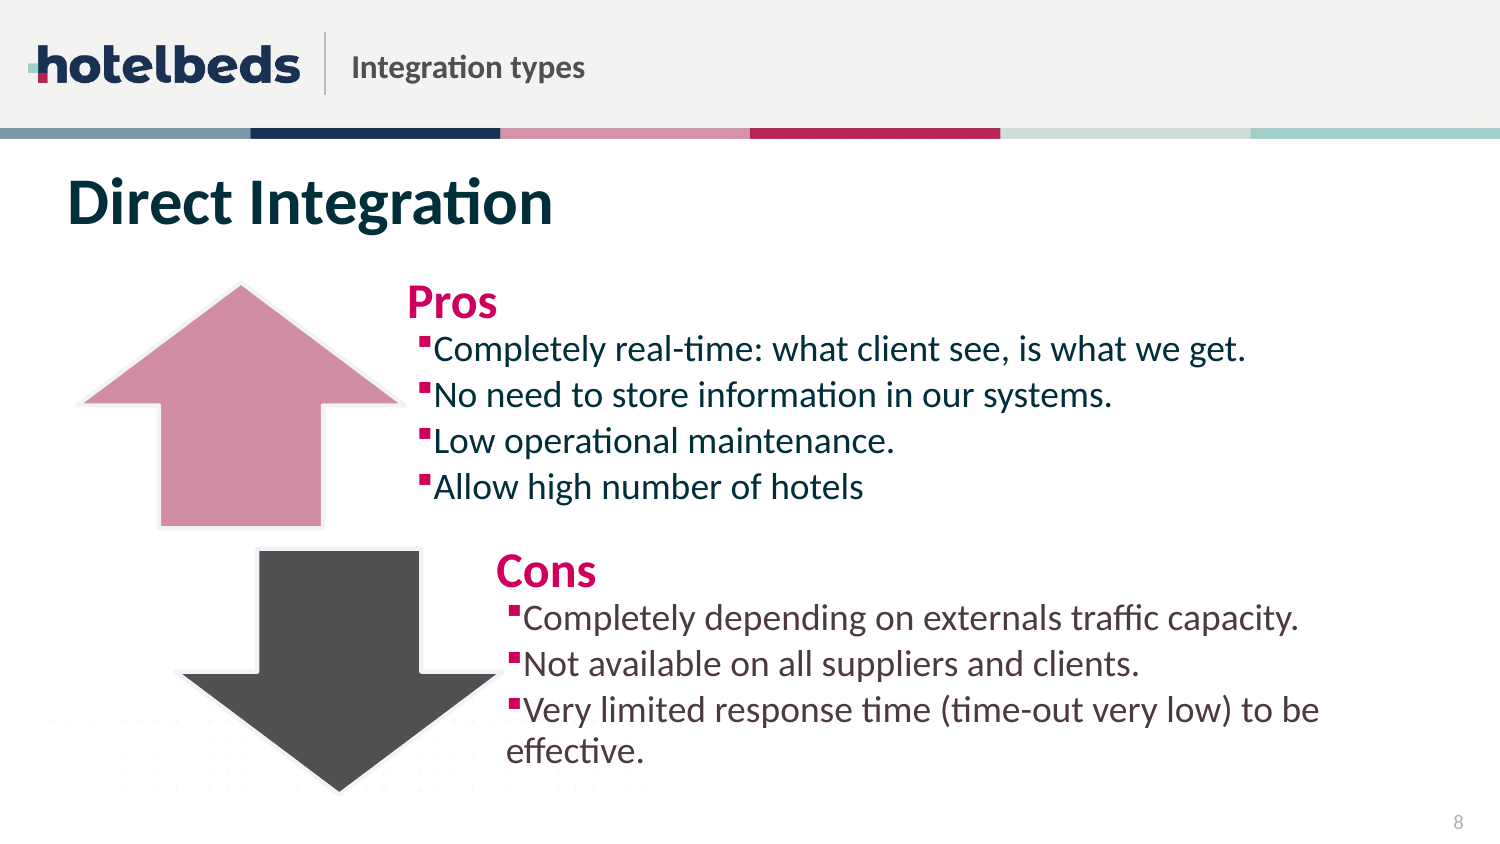

# Integration types
Direct Integration
Pros
Completely real-time: what client see, is what we get.
No need to store information in our systems.
Low operational maintenance.
Allow high number of hotels
Cons
Completely depending on externals traffic capacity.
Not available on all suppliers and clients.
Very limited response time (time-out very low) to be effective.
8